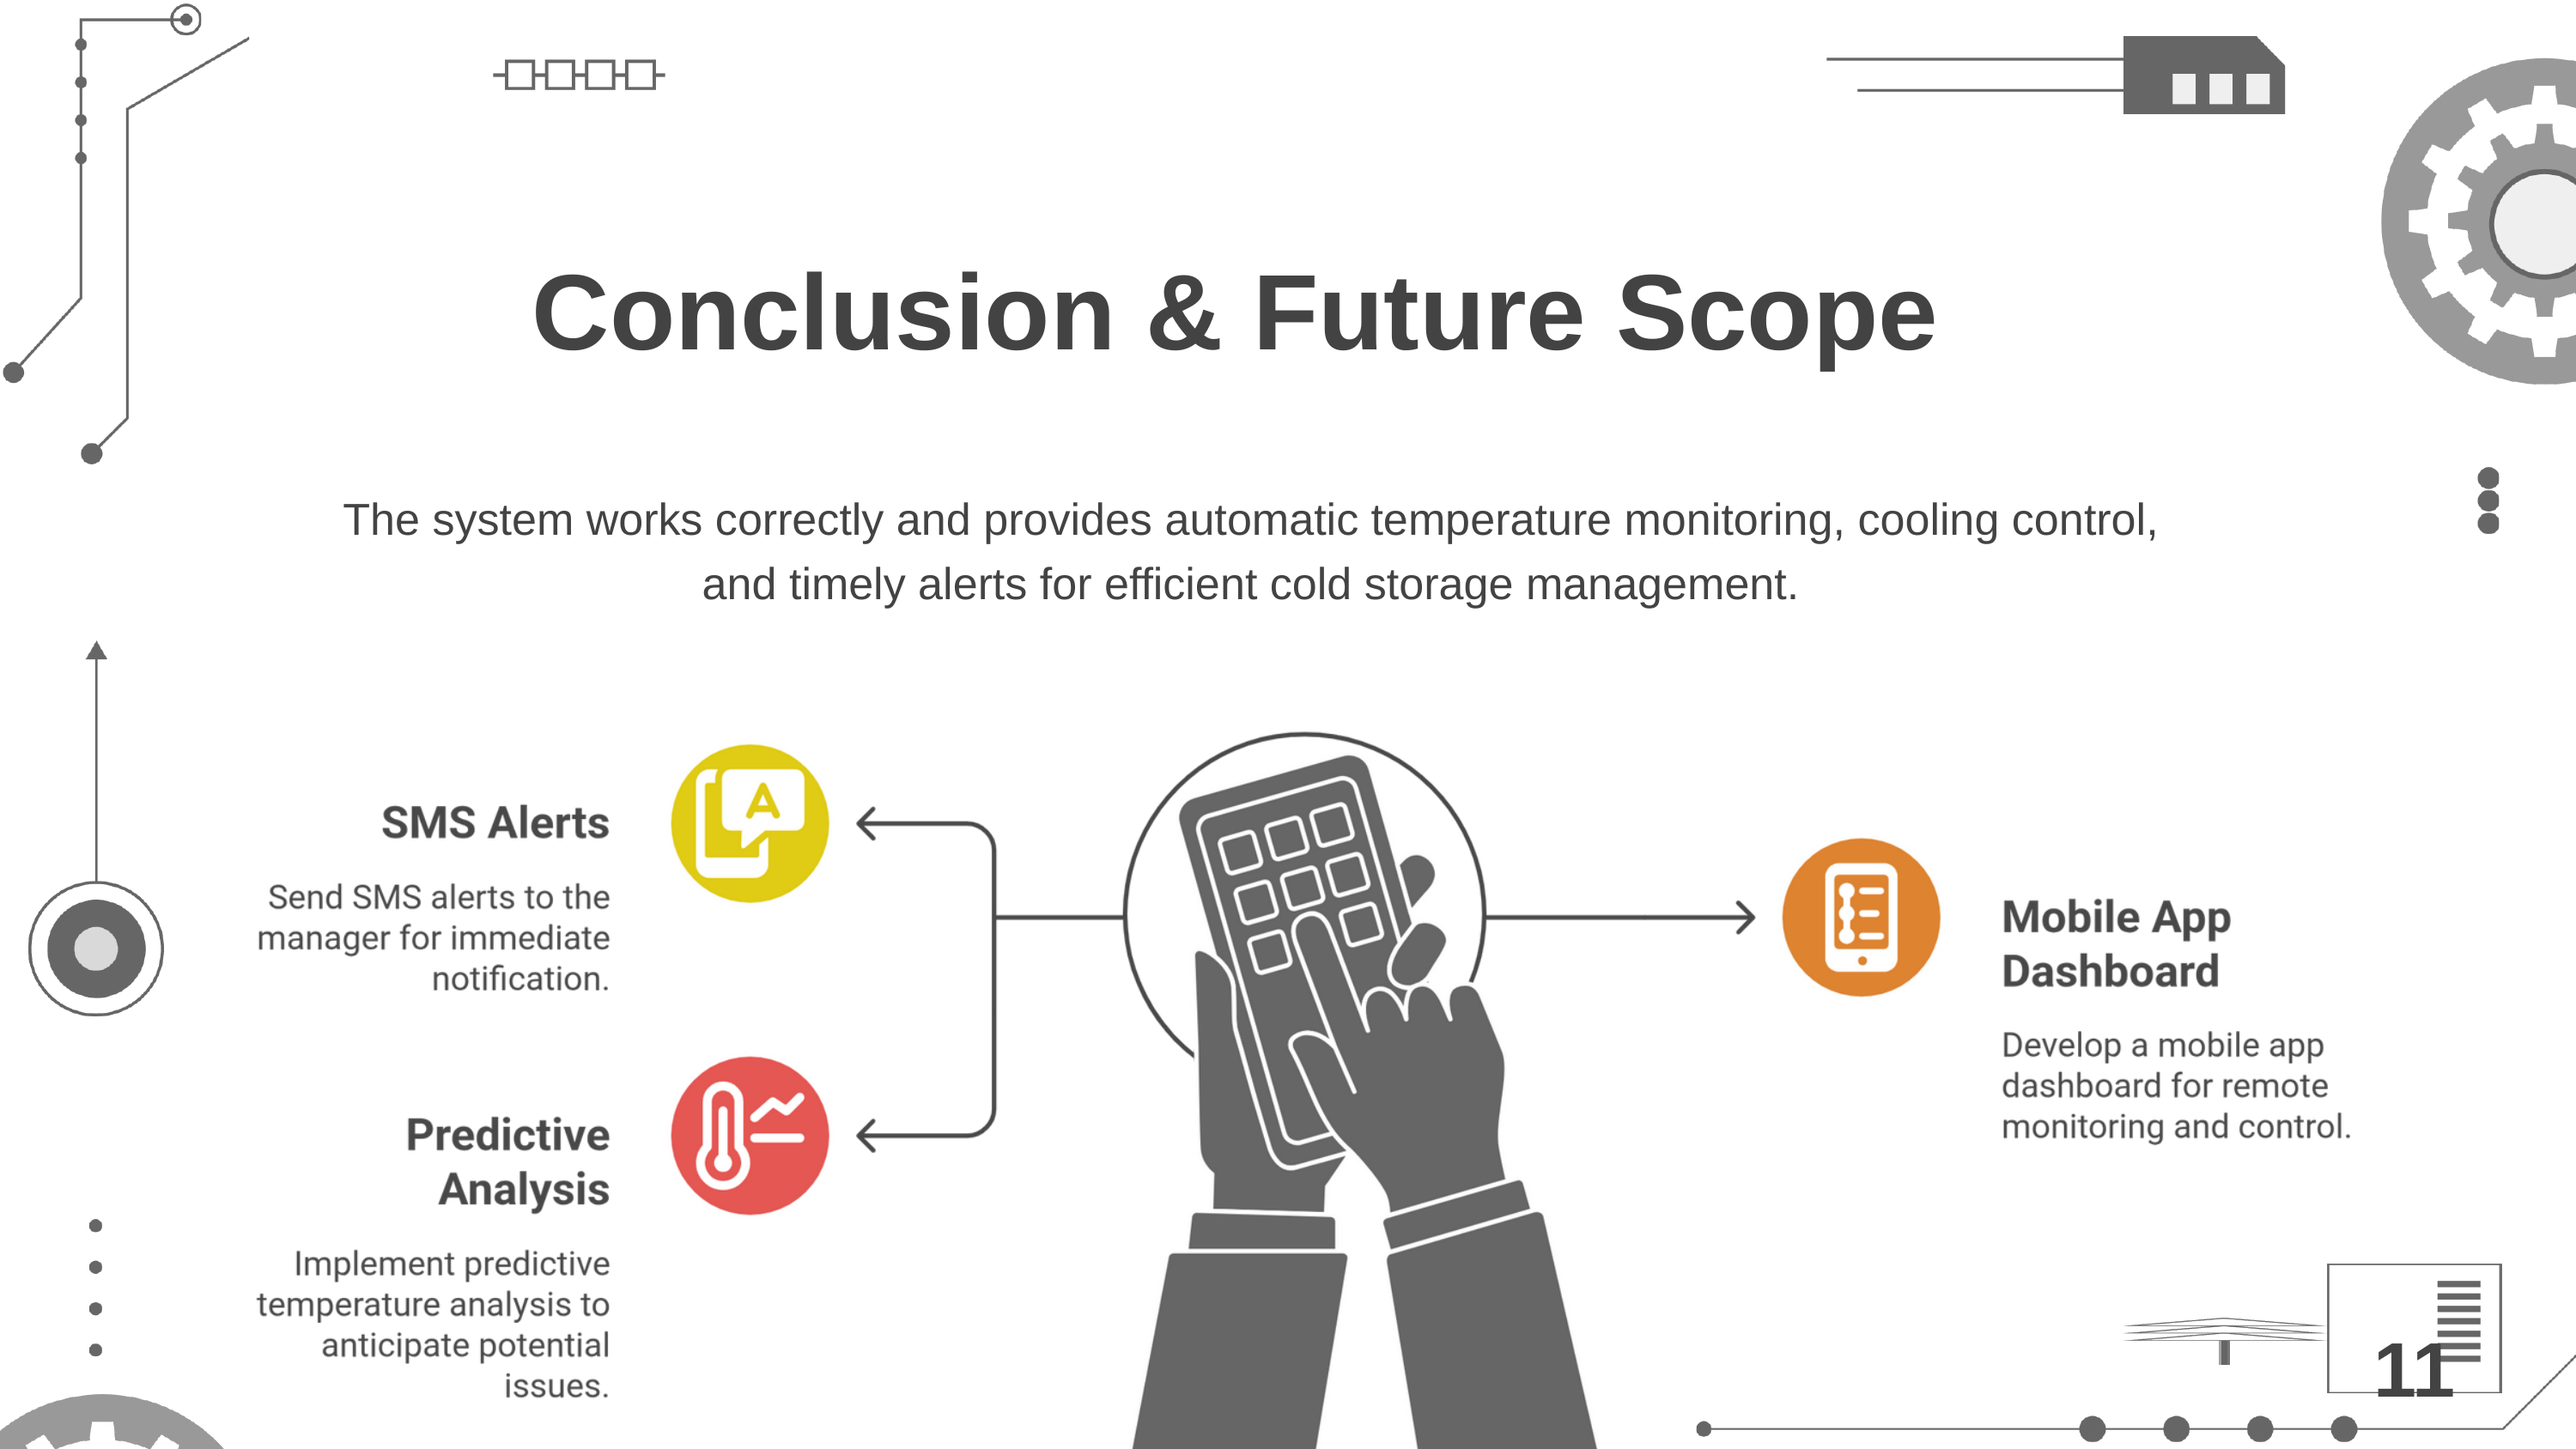

Conclusion & Future Scope

The system works correctly and provides automatic temperature monitoring, cooling control, and timely alerts for efficient cold storage management.

11